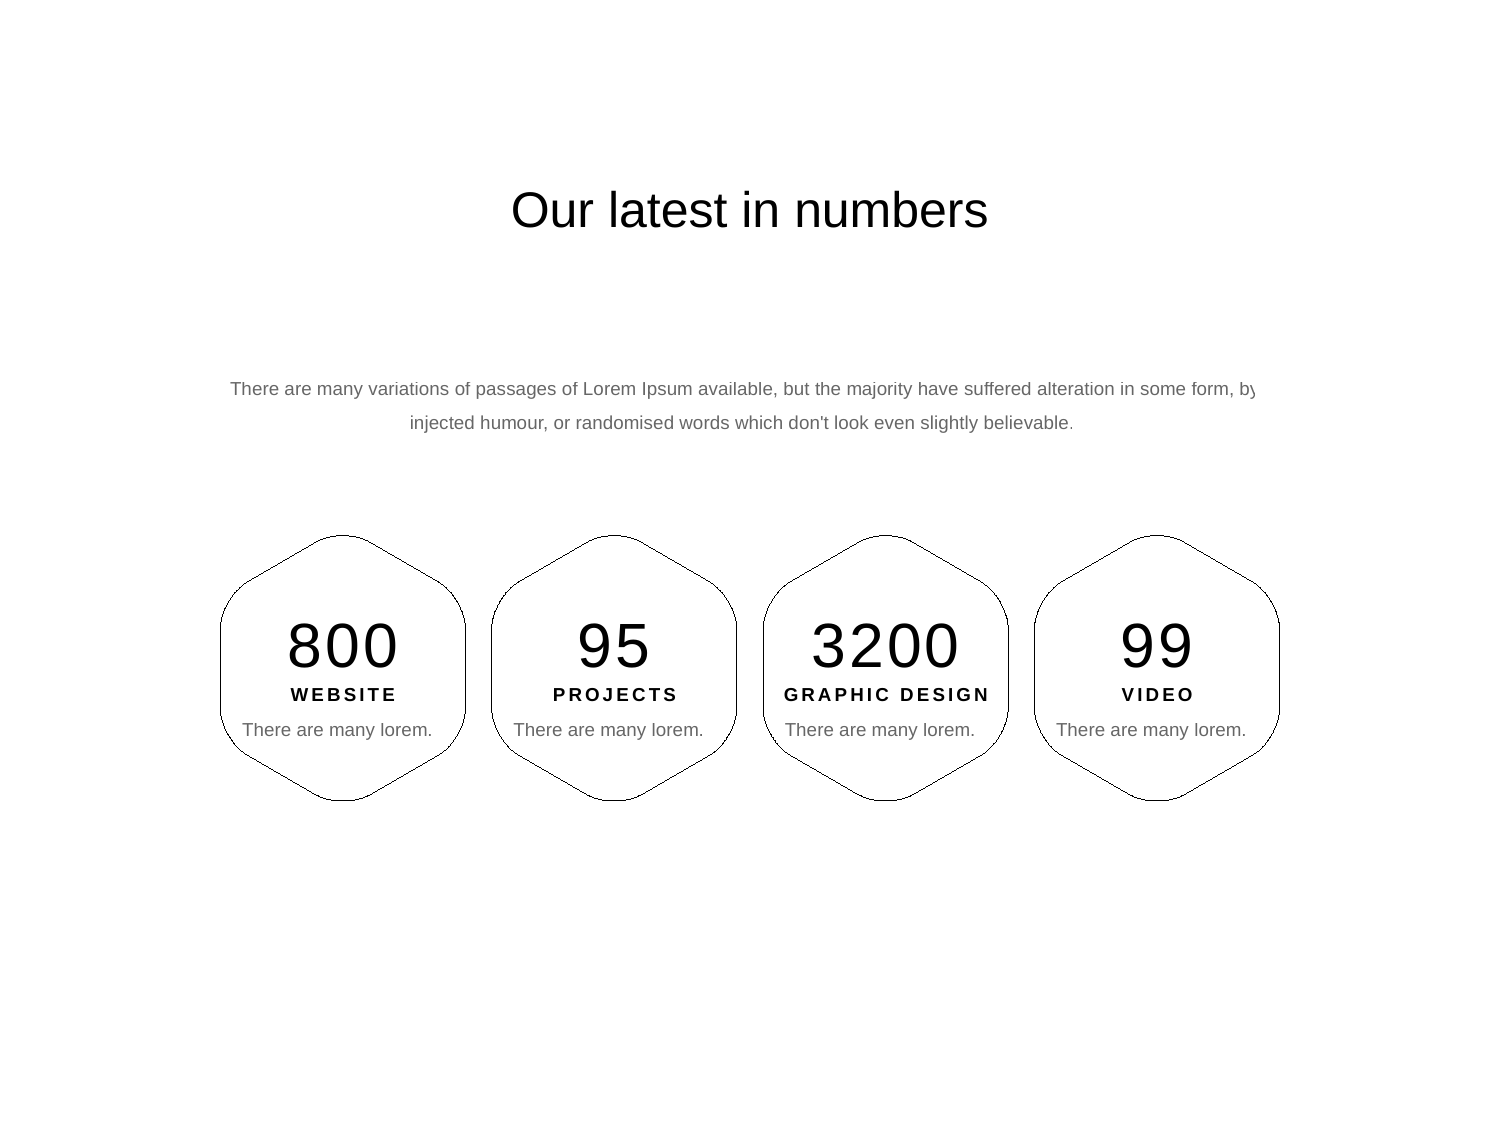

# Our latest in numbers
There are many variations of passages of Lorem Ipsum available, but the majority have suffered alteration in some form, by injected humour, or randomised words which don't look even slightly believable.

800
95
3200
99
WEBSITE
PROJECTS
GRAPHIC DESIGN
VIDEO
There are many lorem.
There are many lorem.
There are many lorem.
There are many lorem.